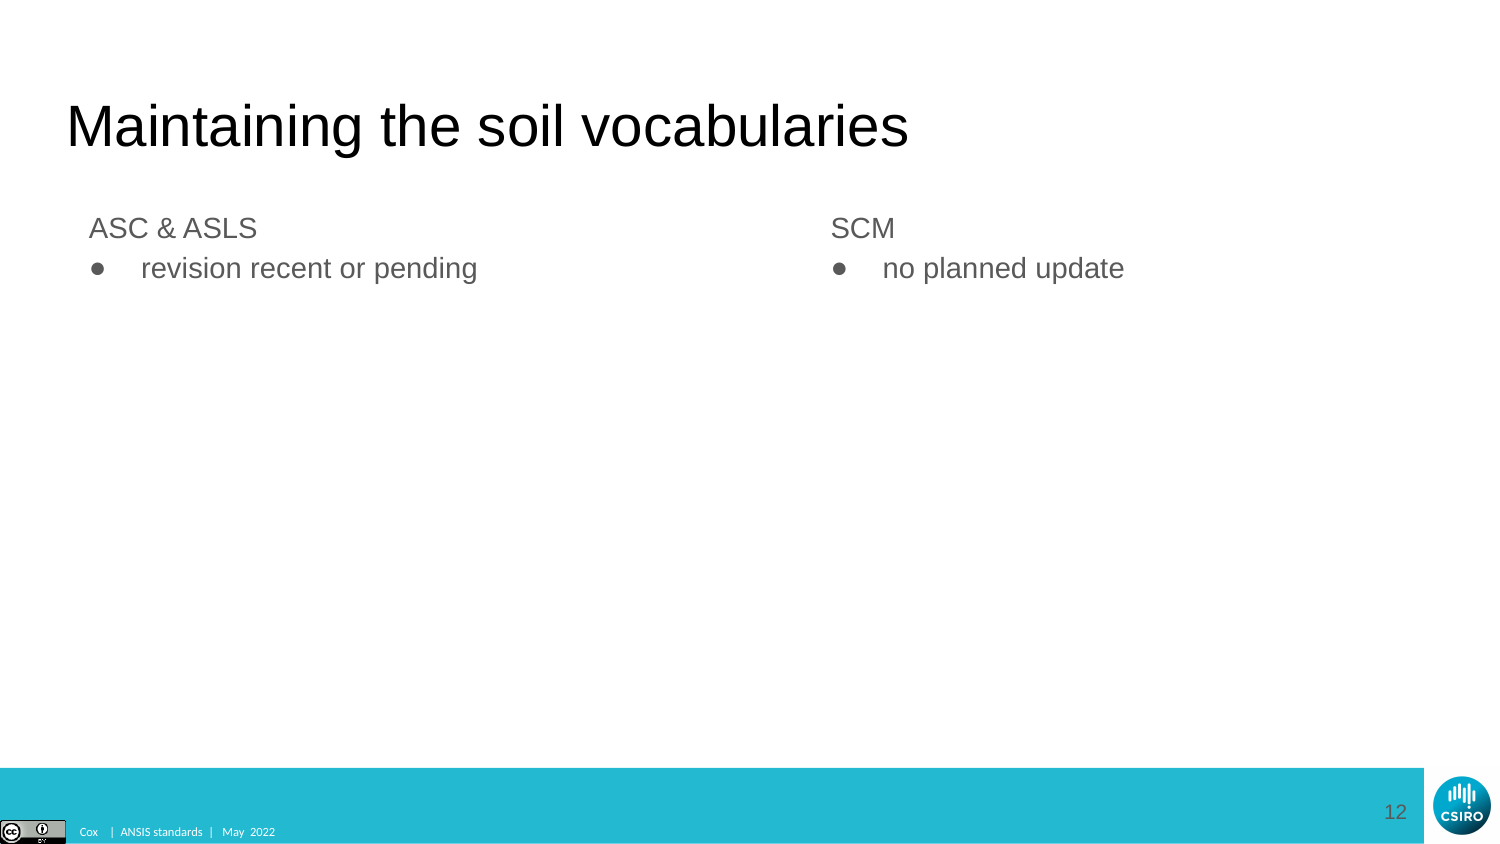

# Maintaining the soil vocabularies
ASC & ASLS
revision recent or pending

SCM
no planned update
12